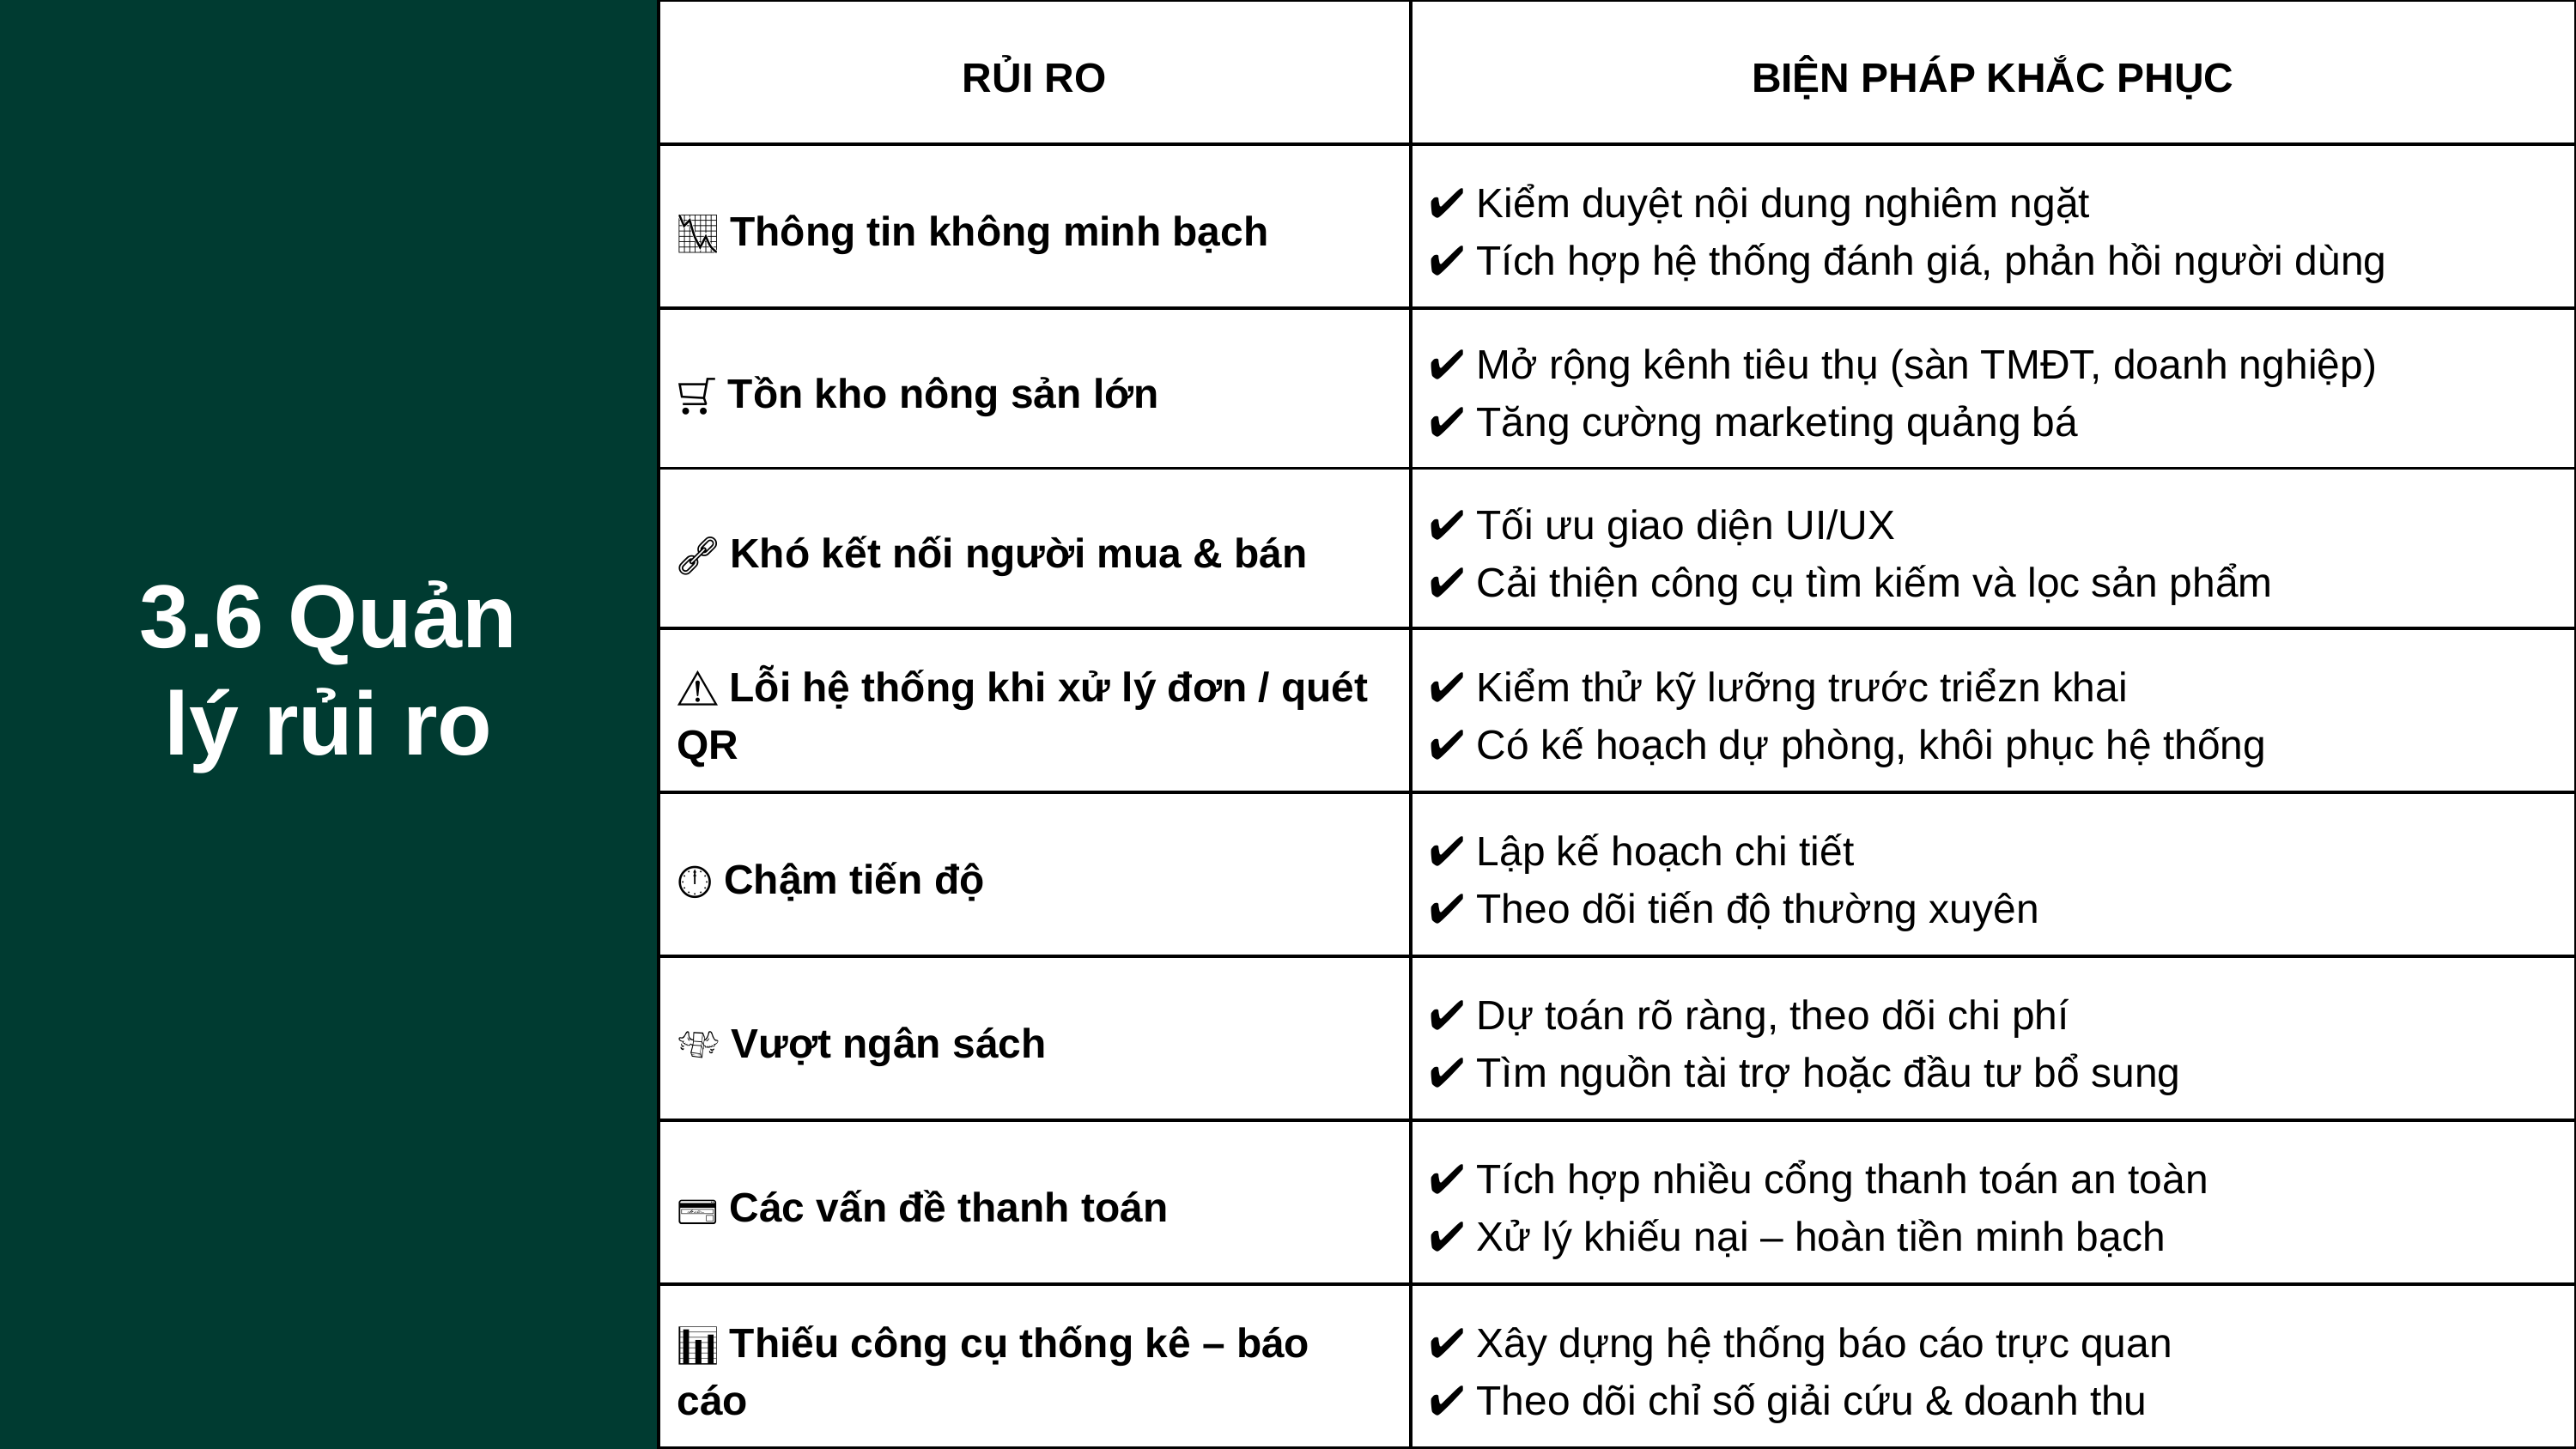

| RỦI RO | BIỆN PHÁP KHẮC PHỤC |
| --- | --- |
| 📉 Thông tin không minh bạch | ✔️ Kiểm duyệt nội dung nghiêm ngặt ✔️ Tích hợp hệ thống đánh giá, phản hồi người dùng |
| 🛒 Tồn kho nông sản lớn | ✔️ Mở rộng kênh tiêu thụ (sàn TMĐT, doanh nghiệp) ✔️ Tăng cường marketing quảng bá |
| 🔗 Khó kết nối người mua & bán | ✔️ Tối ưu giao diện UI/UX ✔️ Cải thiện công cụ tìm kiếm và lọc sản phẩm |
| ⚠️ Lỗi hệ thống khi xử lý đơn / quét QR | ✔️ Kiểm thử kỹ lưỡng trước triểzn khai ✔️ Có kế hoạch dự phòng, khôi phục hệ thống |
| 🕛 Chậm tiến độ | ✔️ Lập kế hoạch chi tiết ✔️ Theo dõi tiến độ thường xuyên |
| 💸 Vượt ngân sách | ✔️ Dự toán rõ ràng, theo dõi chi phí ✔️ Tìm nguồn tài trợ hoặc đầu tư bổ sung |
| 💳 Các vấn đề thanh toán | ✔️ Tích hợp nhiều cổng thanh toán an toàn ✔️ Xử lý khiếu nại – hoàn tiền minh bạch |
| 📊 Thiếu công cụ thống kê – báo cáo | ✔️ Xây dựng hệ thống báo cáo trực quan ✔️ Theo dõi chỉ số giải cứu & doanh thu |

3.6 Quản lý rủi ro